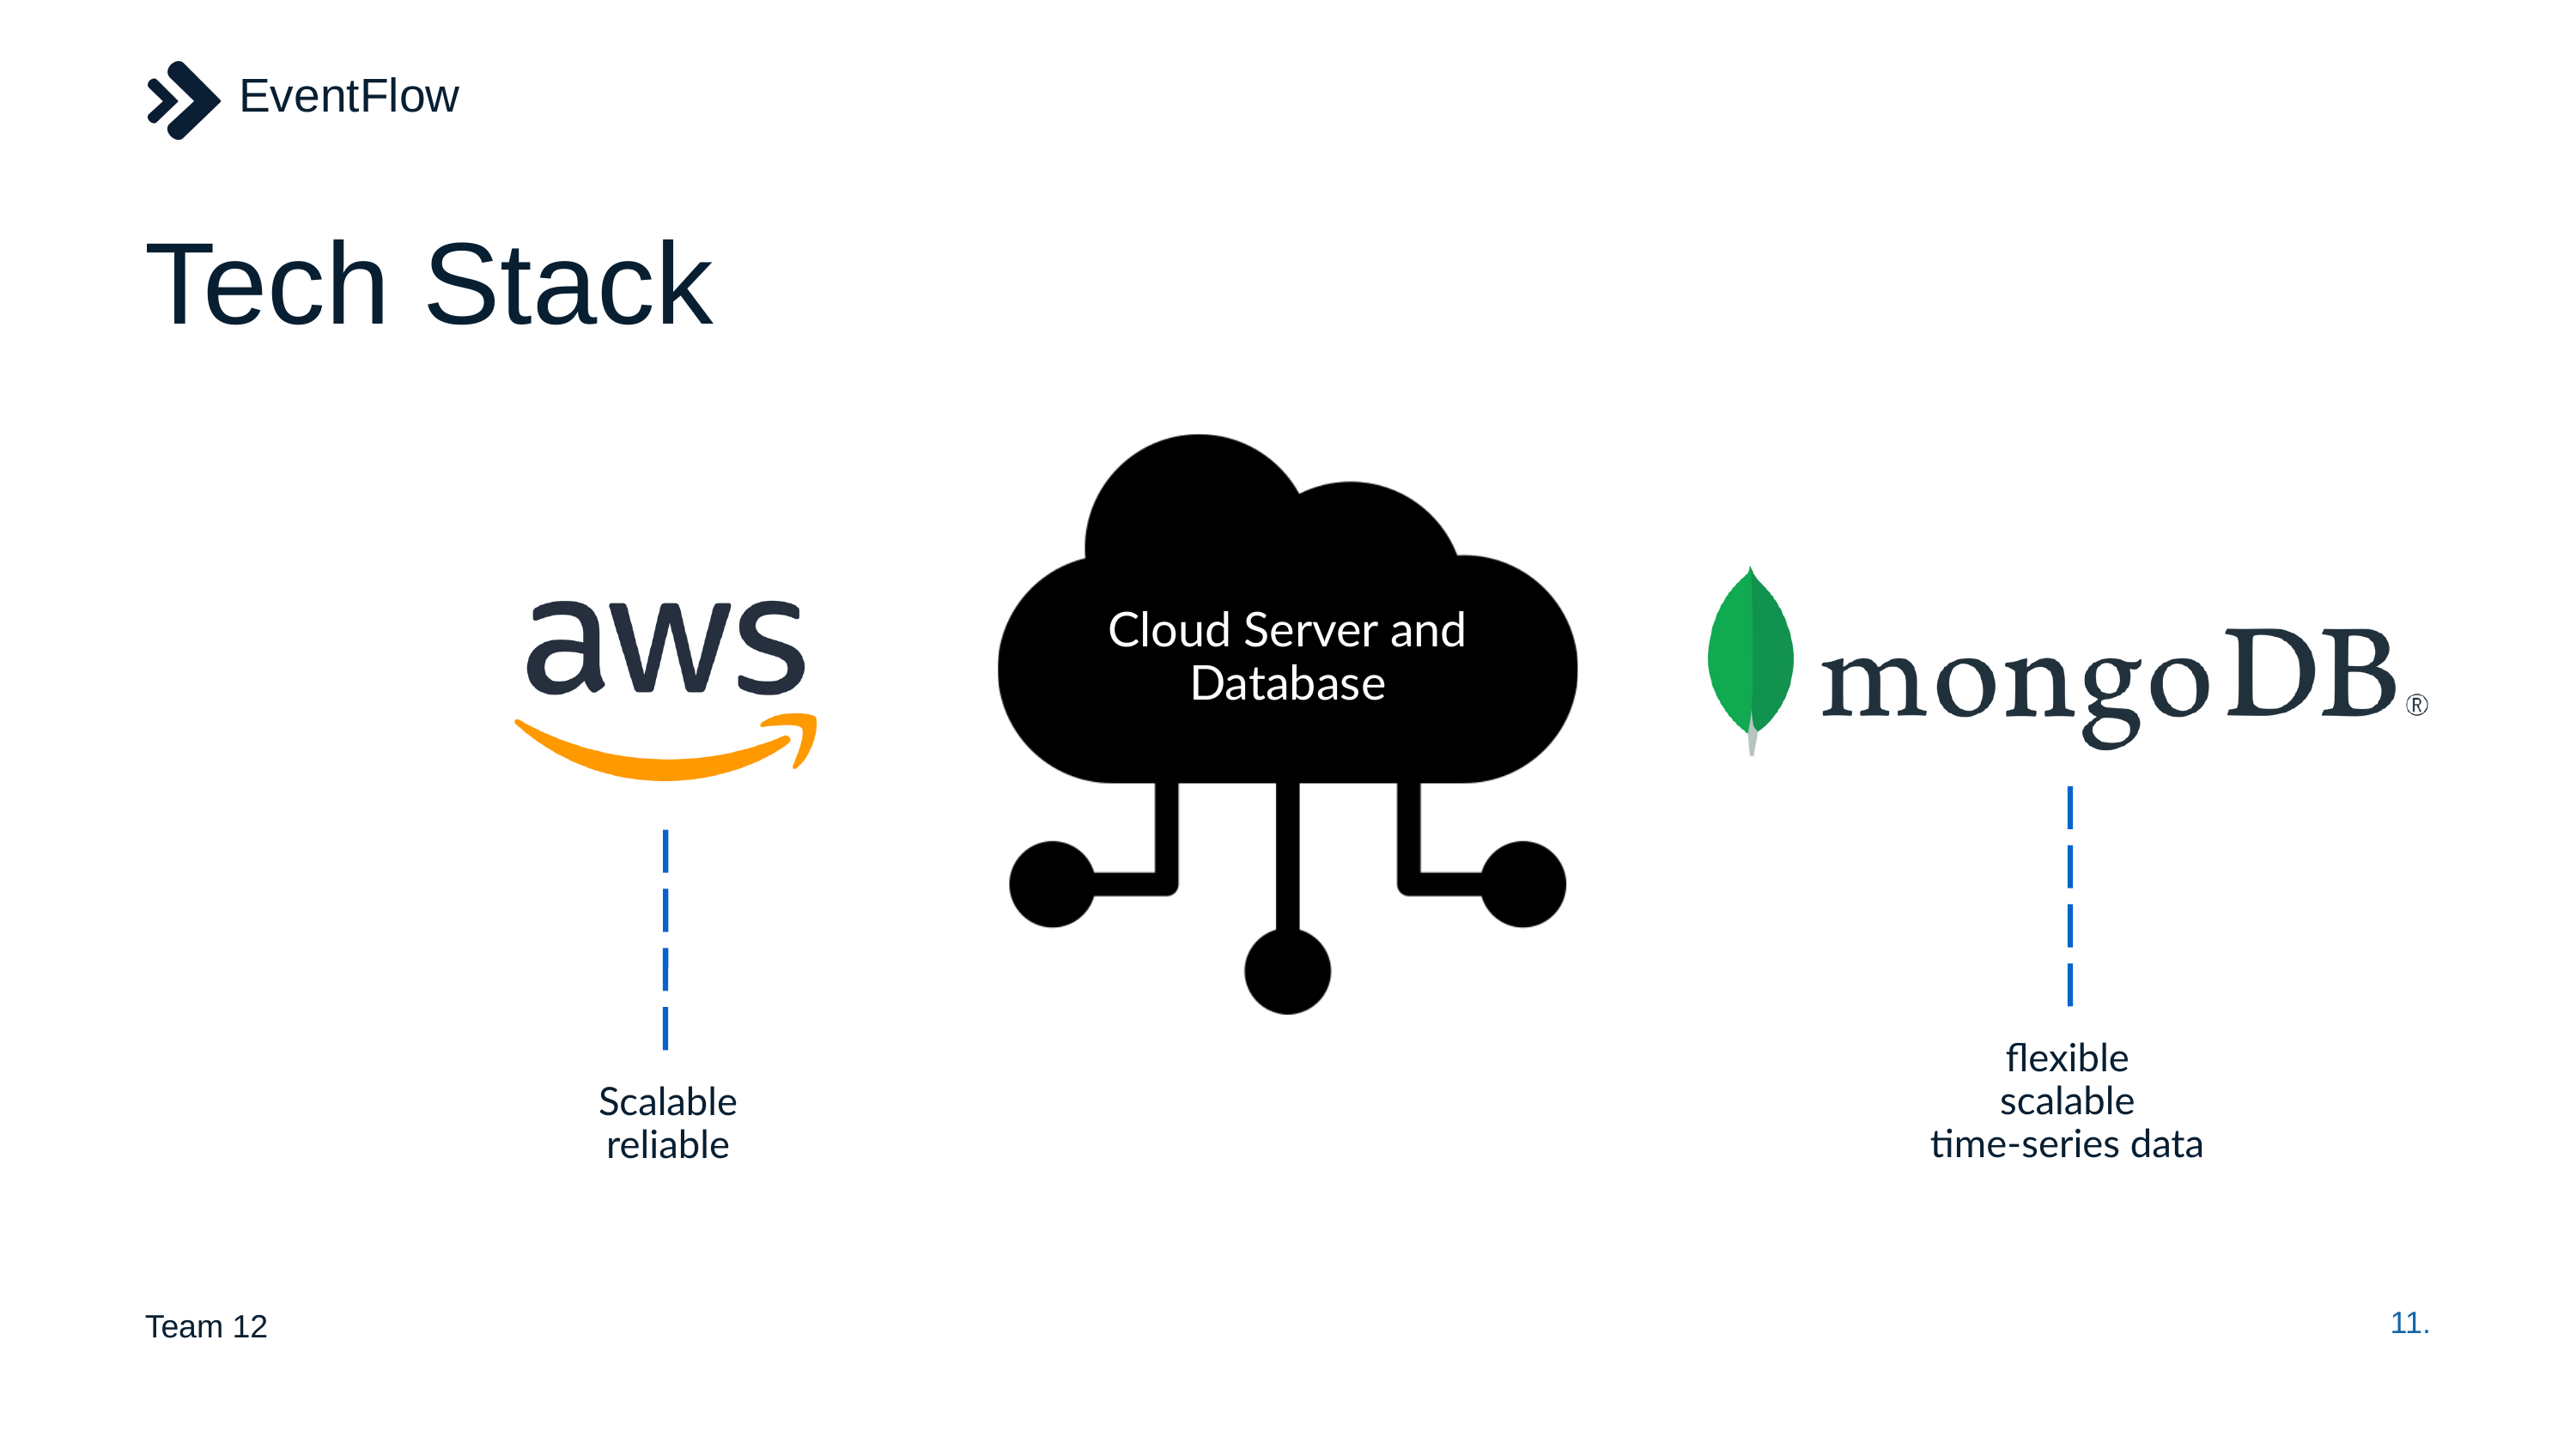

EventFlow
Tech Stack

Cloud Server and Database

flexible
scalable
time-series data
Scalable
reliable
Team 12
11.